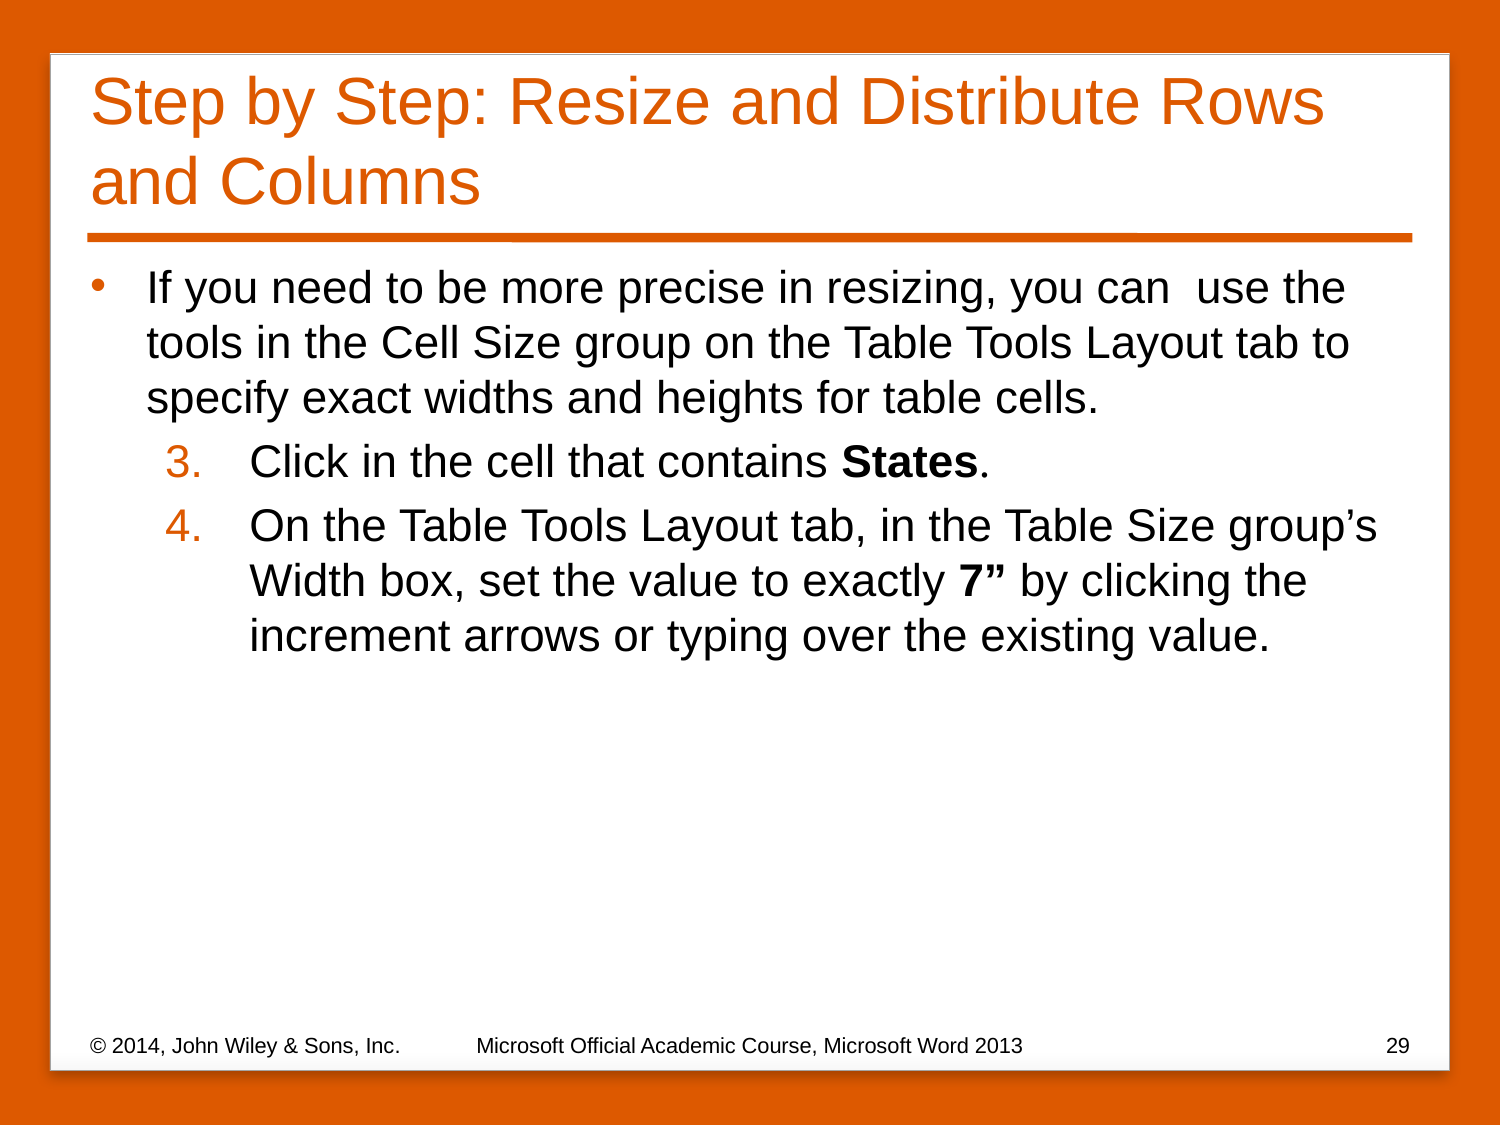

# Step by Step: Resize and Distribute Rows and Columns
If you need to be more precise in resizing, you can  use the tools in the Cell Size group on the Table Tools Layout tab to specify exact widths and heights for table cells.
Click in the cell that contains States.
On the Table Tools Layout tab, in the Table Size group’s Width box, set the value to exactly 7” by clicking the increment arrows or typing over the existing value.
© 2014, John Wiley & Sons, Inc.
Microsoft Official Academic Course, Microsoft Word 2013
29